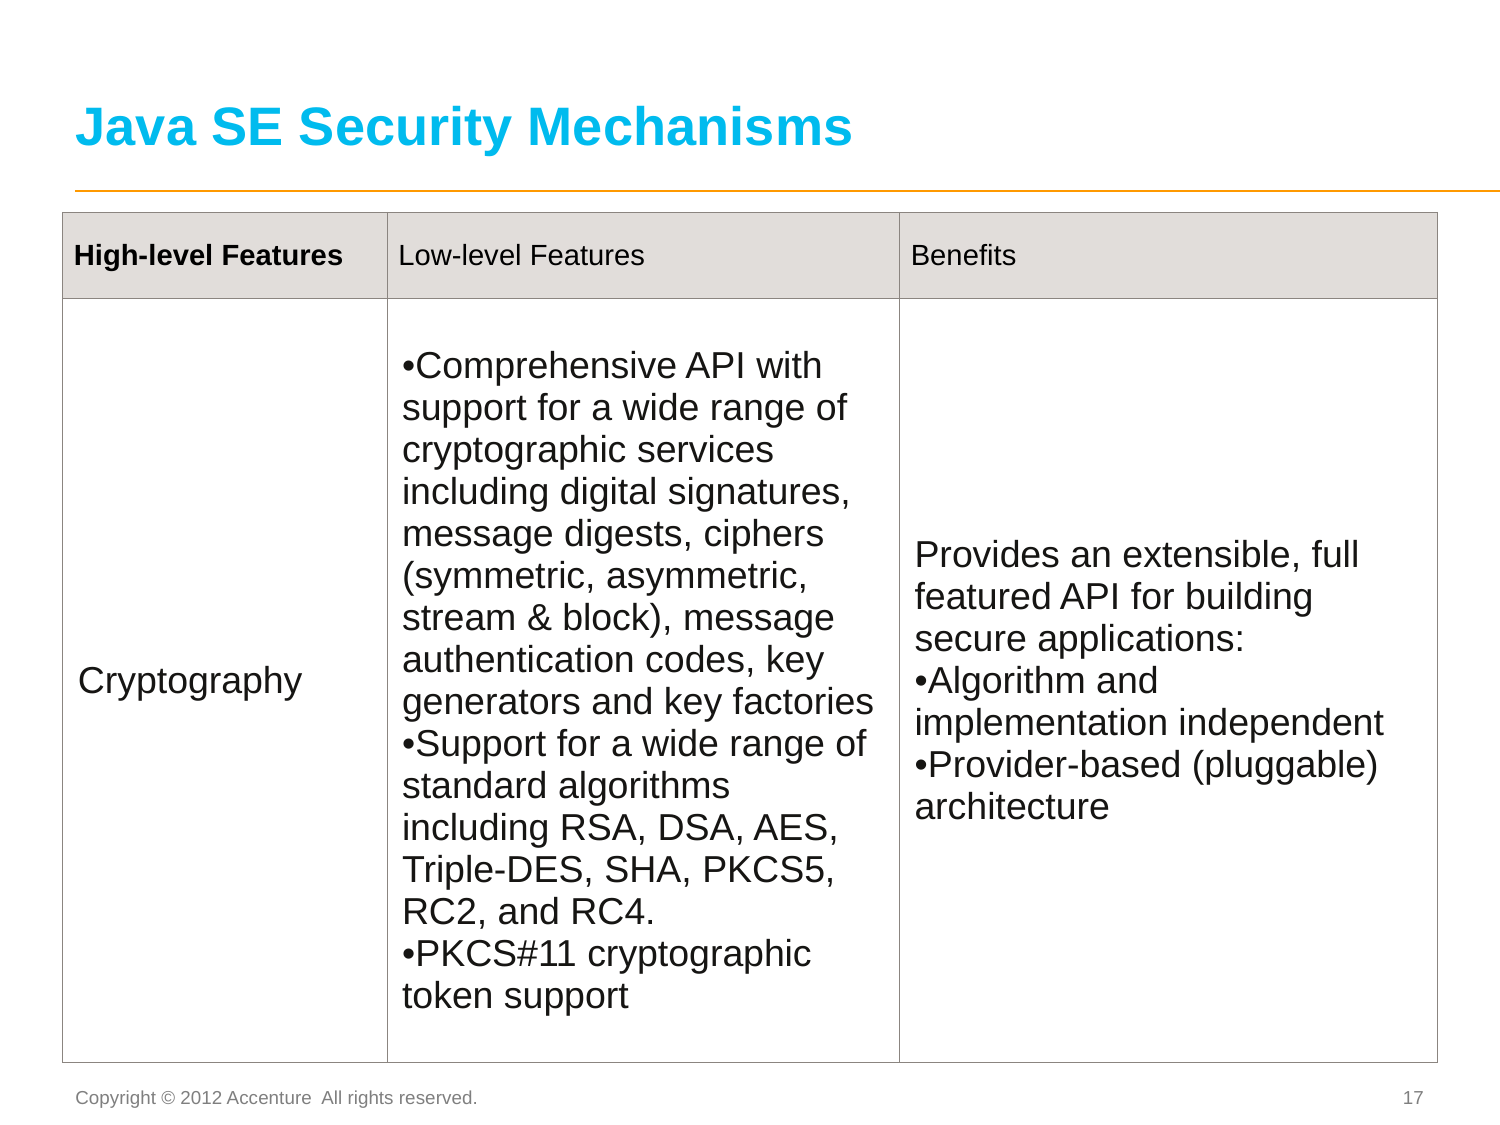

# Java SE Security Mechanisms
| High-level Features | Low-level Features | Benefits |
| --- | --- | --- |
| Cryptography | Comprehensive API with support for a wide range of cryptographic services including digital signatures, message digests, ciphers (symmetric, asymmetric, stream & block), message authentication codes, key generators and key factories Support for a wide range of standard algorithms including RSA, DSA, AES, Triple-DES, SHA, PKCS5, RC2, and RC4. PKCS#11 cryptographic token support | Provides an extensible, full featured API for building secure applications: Algorithm and implementation independent Provider-based (pluggable) architecture |